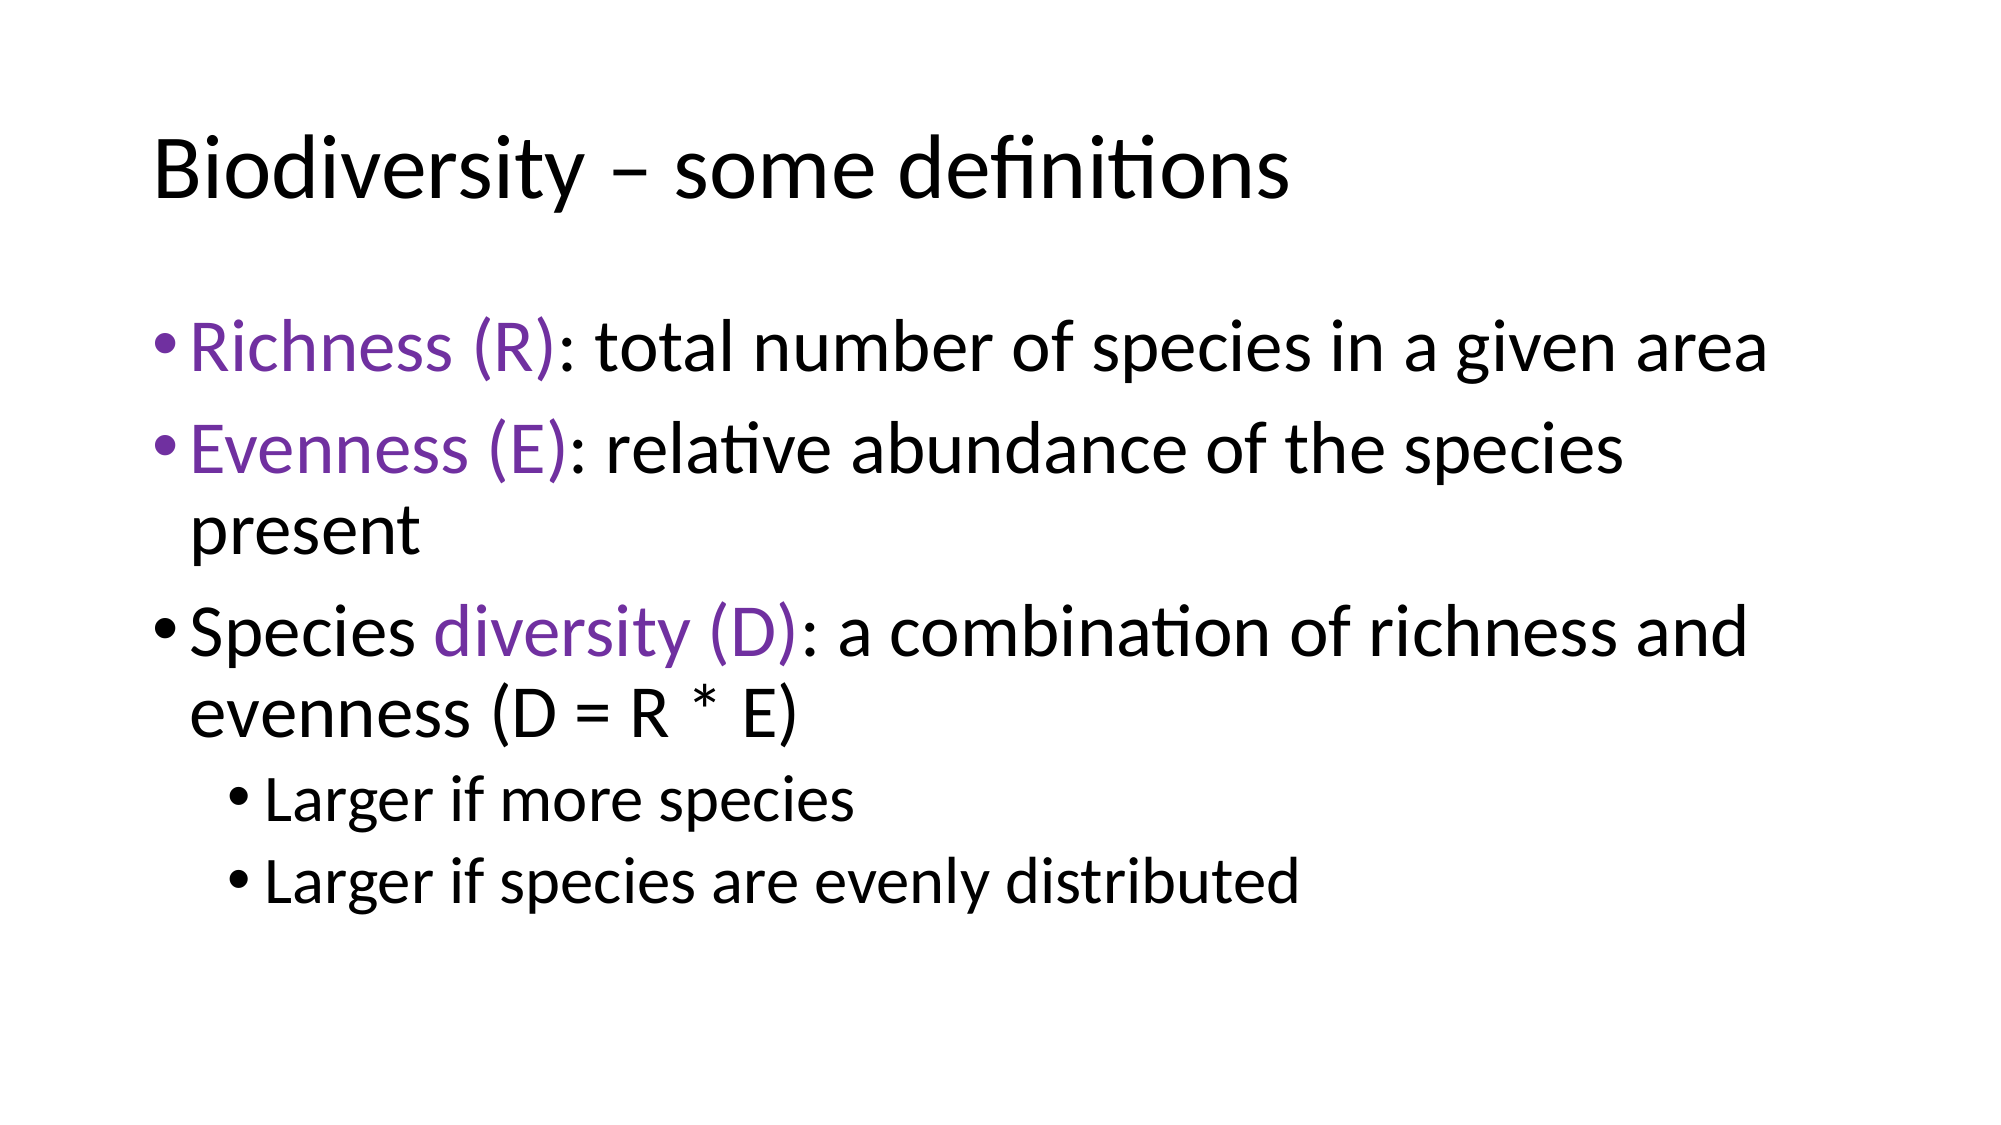

# Biodiversity – some definitions
Richness (R): total number of species in a given area
Evenness (E): relative abundance of the species present
Species diversity (D): a combination of richness and evenness (D = R * E)
Larger if more species
Larger if species are evenly distributed